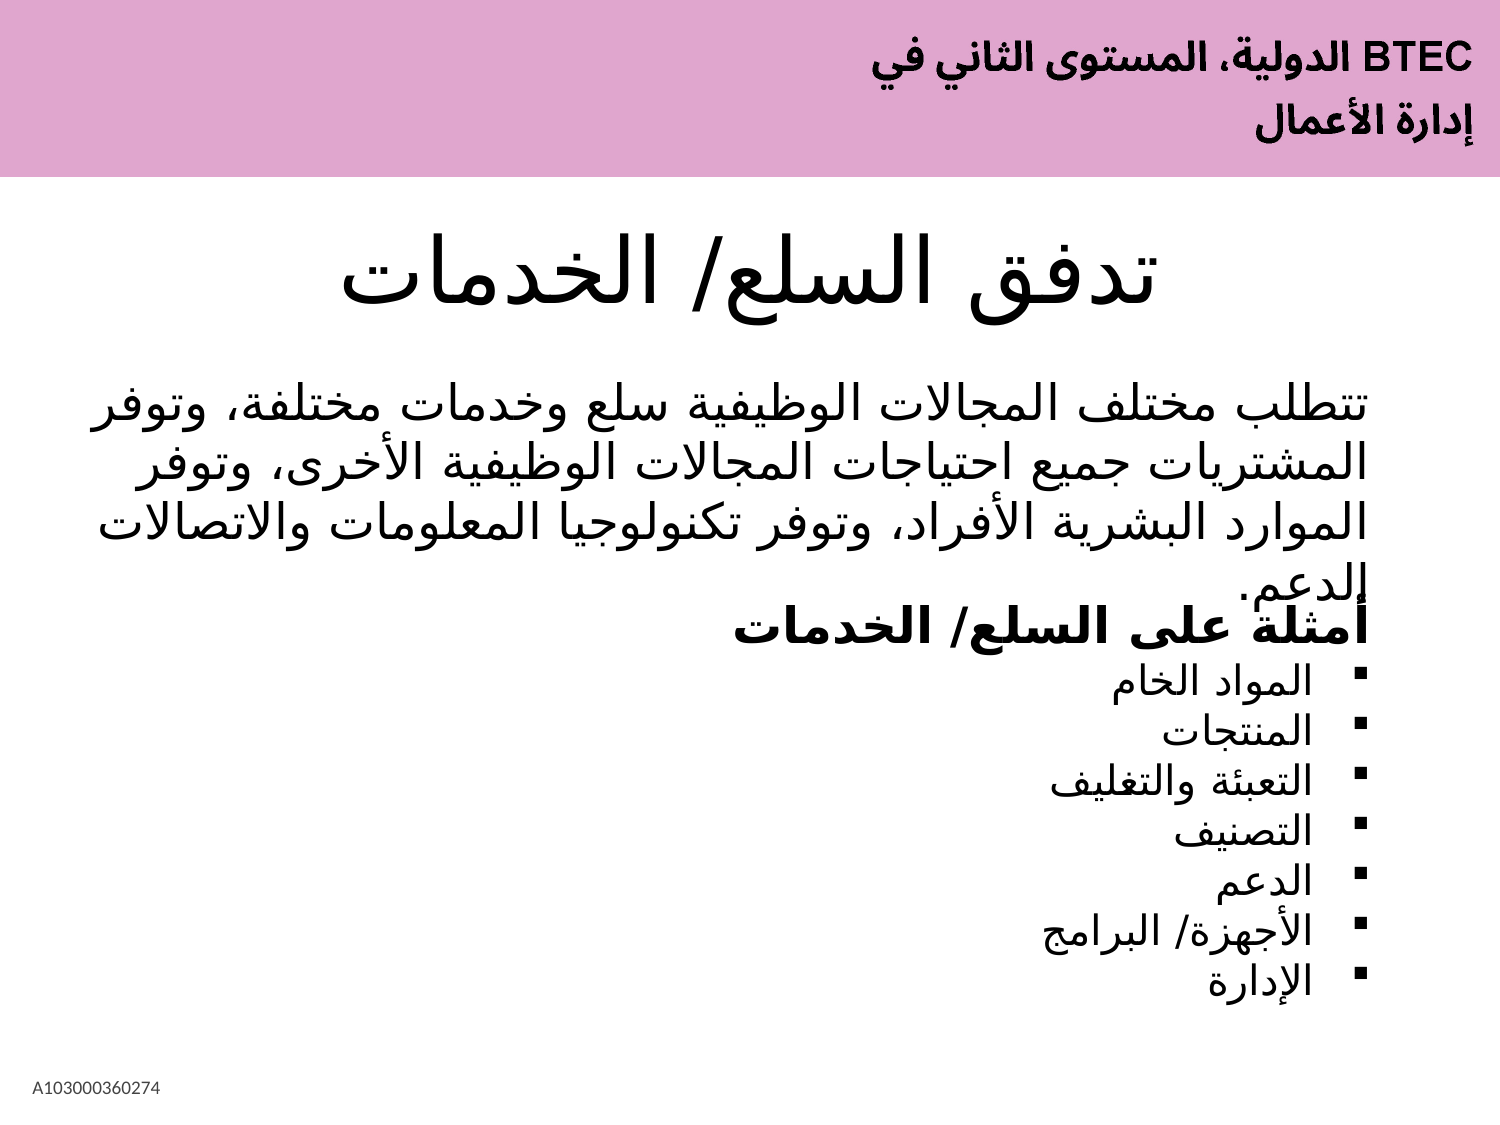

# تدفق السلع/ الخدمات
تتطلب مختلف المجالات الوظيفية سلع وخدمات مختلفة، وتوفر المشتريات جميع احتياجات المجالات الوظيفية الأخرى، وتوفر الموارد البشرية الأفراد، وتوفر تكنولوجيا المعلومات والاتصالات الدعم.

أمثلة على السلع/ الخدمات
المواد الخام
المنتجات
التعبئة والتغليف
التصنيف
الدعم
الأجهزة/ البرامج
الإدارة
A103000360274